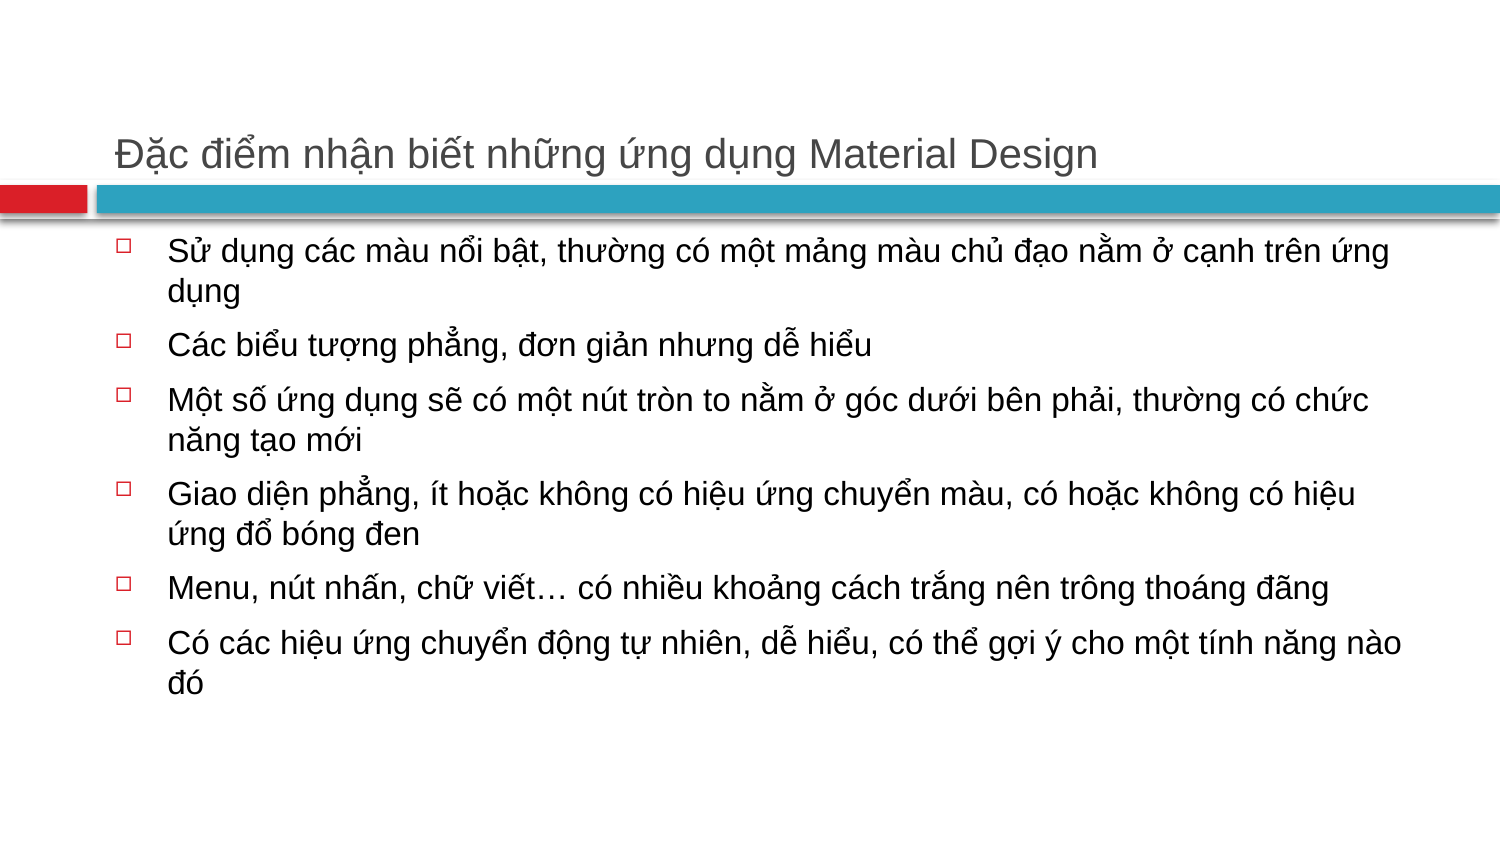

# Đặc điểm nhận biết những ứng dụng Material Design
Sử dụng các màu nổi bật, thường có một mảng màu chủ đạo nằm ở cạnh trên ứng dụng
Các biểu tượng phẳng, đơn giản nhưng dễ hiểu
Một số ứng dụng sẽ có một nút tròn to nằm ở góc dưới bên phải, thường có chức năng tạo mới
Giao diện phẳng, ít hoặc không có hiệu ứng chuyển màu, có hoặc không có hiệu ứng đổ bóng đen
Menu, nút nhấn, chữ viết… có nhiều khoảng cách trắng nên trông thoáng đãng
Có các hiệu ứng chuyển động tự nhiên, dễ hiểu, có thể gợi ý cho một tính năng nào đó